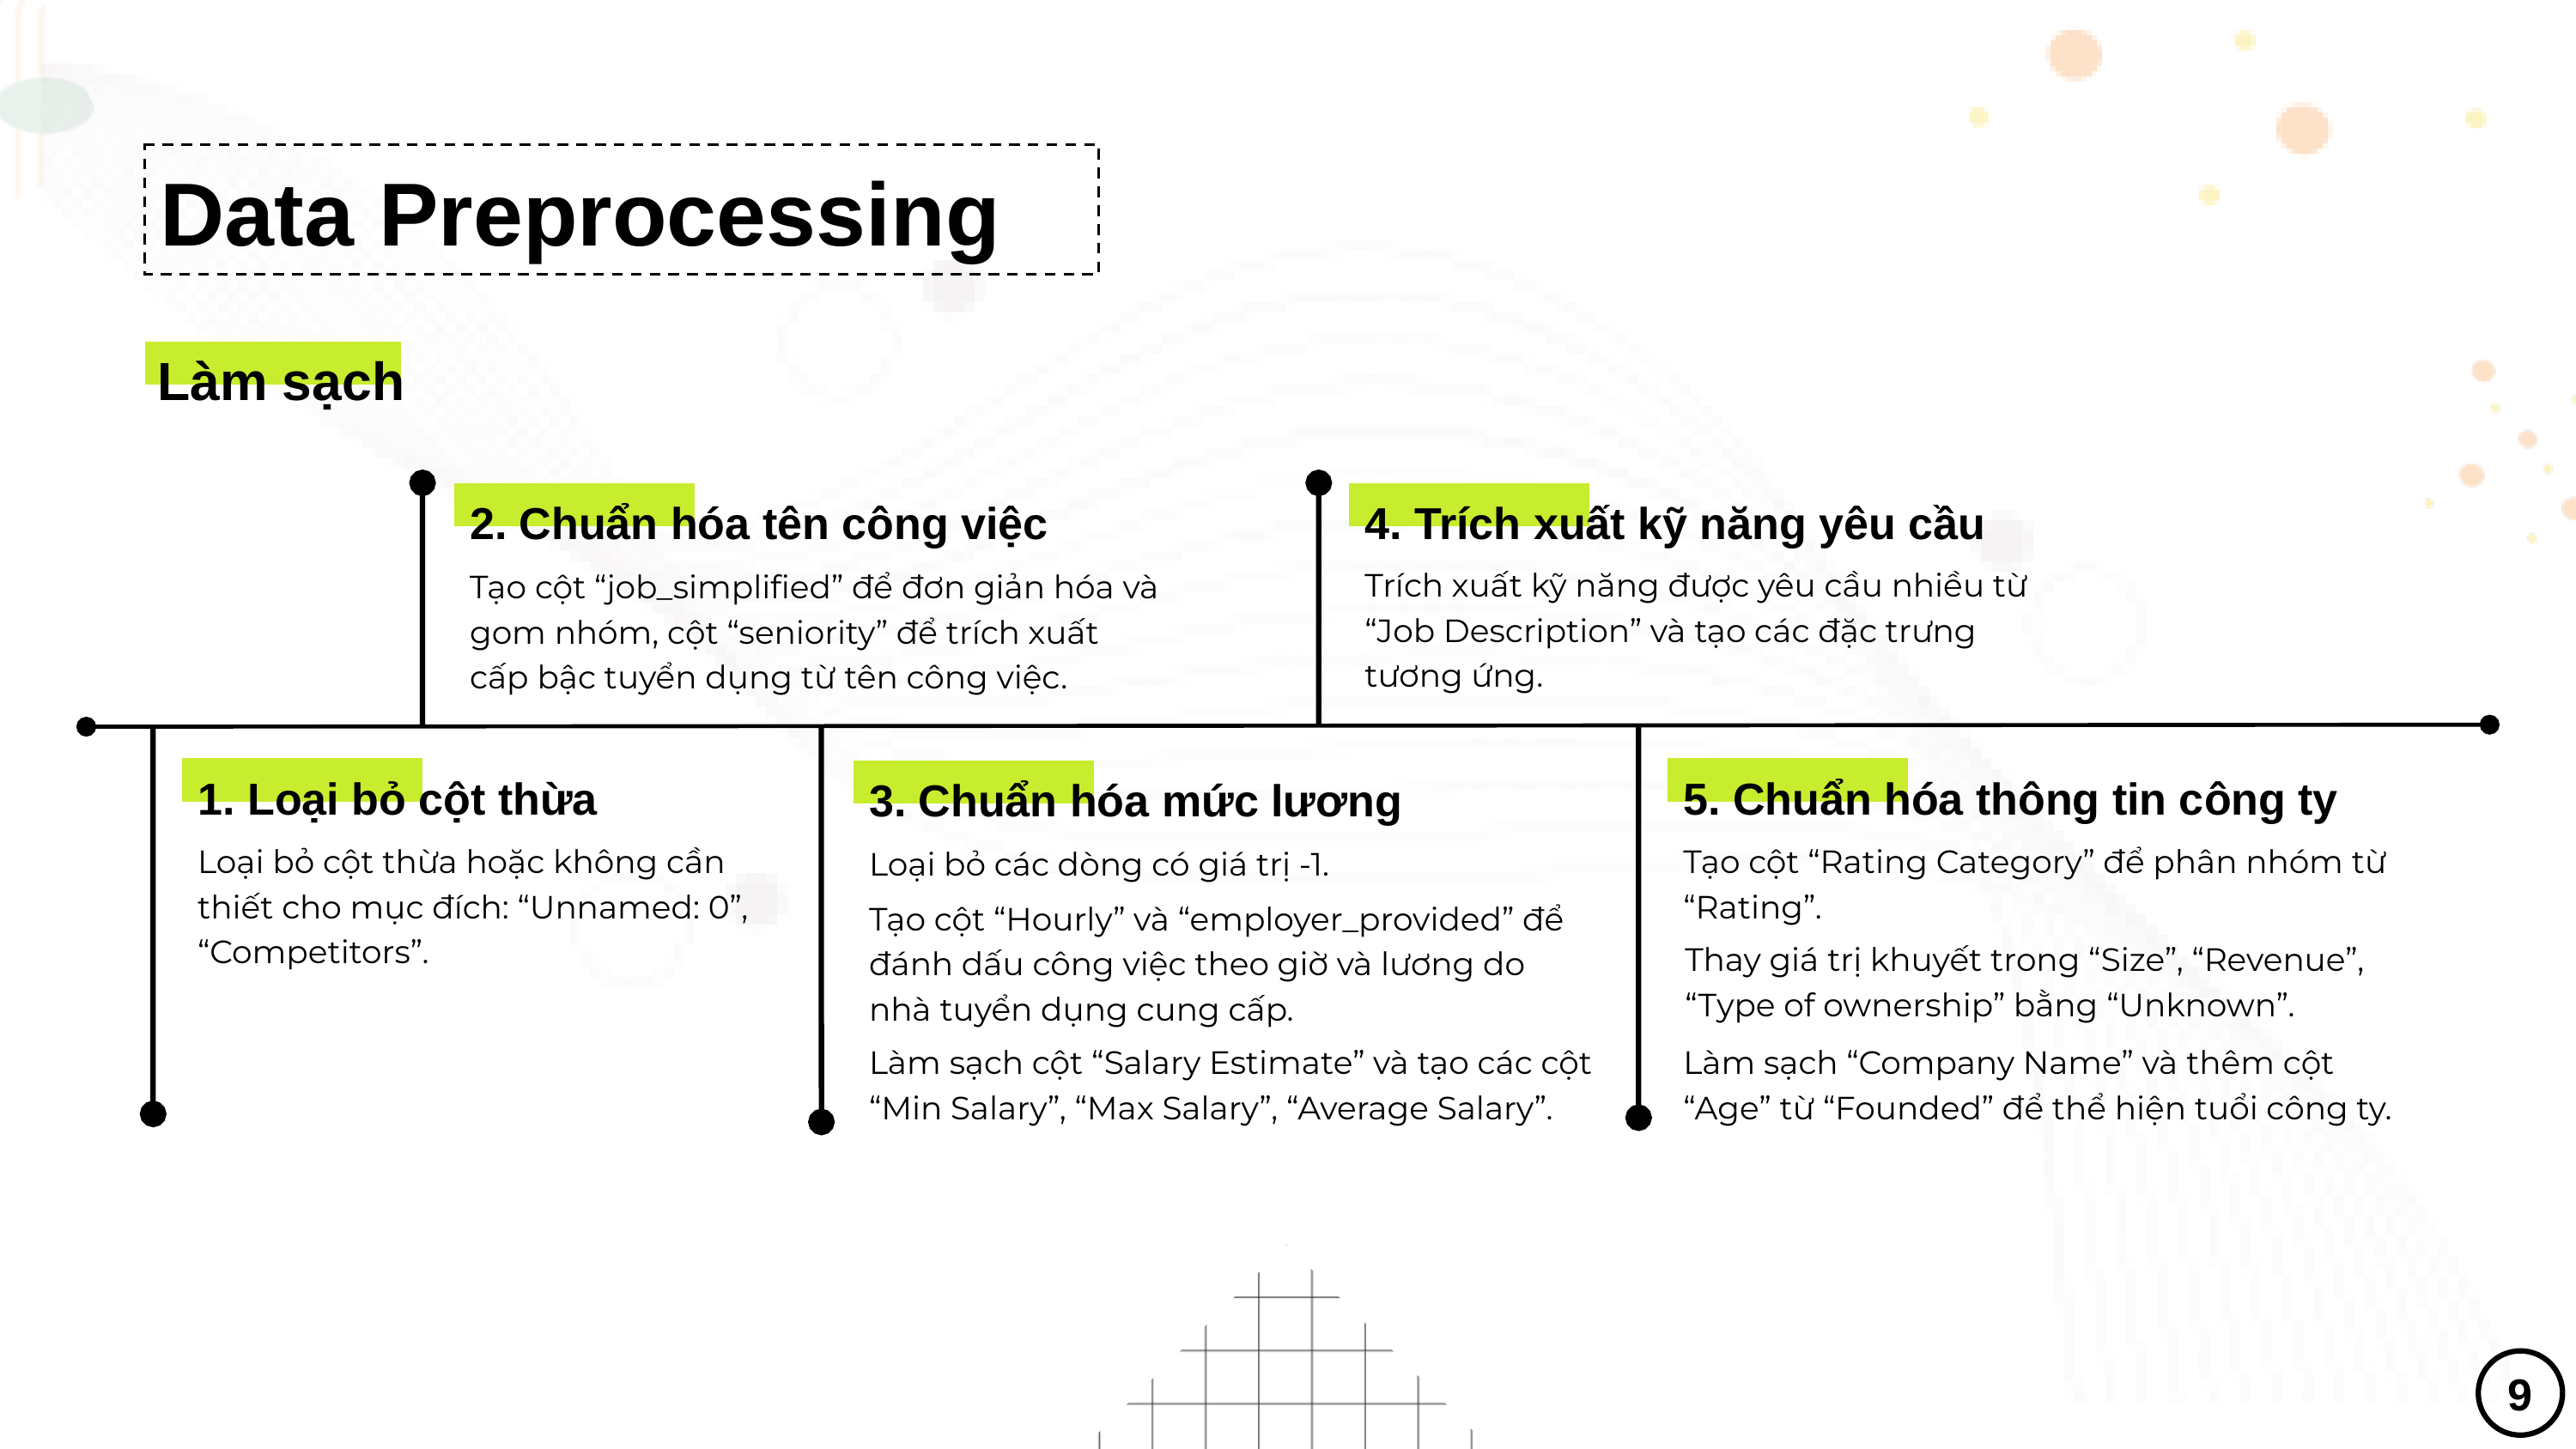

Data Preprocessing

Làm sạch

2. Chuẩn hóa tên công việc
Tạo cột “job_simplified” để đơn giản hóa và gom nhóm, cột “seniority” để trích xuất cấp bậc tuyển dụng từ tên công việc.

4. Trích xuất kỹ năng yêu cầu
Trích xuất kỹ năng được yêu cầu nhiều từ “Job Description” và tạo các đặc trưng tương ứng.

1. Loại bỏ cột thừa
Loại bỏ cột thừa hoặc không cần thiết cho mục đích: “Unnamed: 0”, “Competitors”.

3. Chuẩn hóa mức lương
Loại bỏ các dòng có giá trị -1.
Tạo cột “Hourly” và “employer_provided” để đánh dấu công việc theo giờ và lương do nhà tuyển dụng cung cấp.
Làm sạch cột “Salary Estimate” và tạo các cột “Min Salary”, “Max Salary”, “Average Salary”.

5. Chuẩn hóa thông tin công ty
Tạo cột “Rating Category” để phân nhóm từ “Rating”.
Thay giá trị khuyết trong “Size”, “Revenue”, “Type of ownership” bằng “Unknown”.
Làm sạch “Company Name” và thêm cột “Age” từ “Founded” để thể hiện tuổi công ty.

9